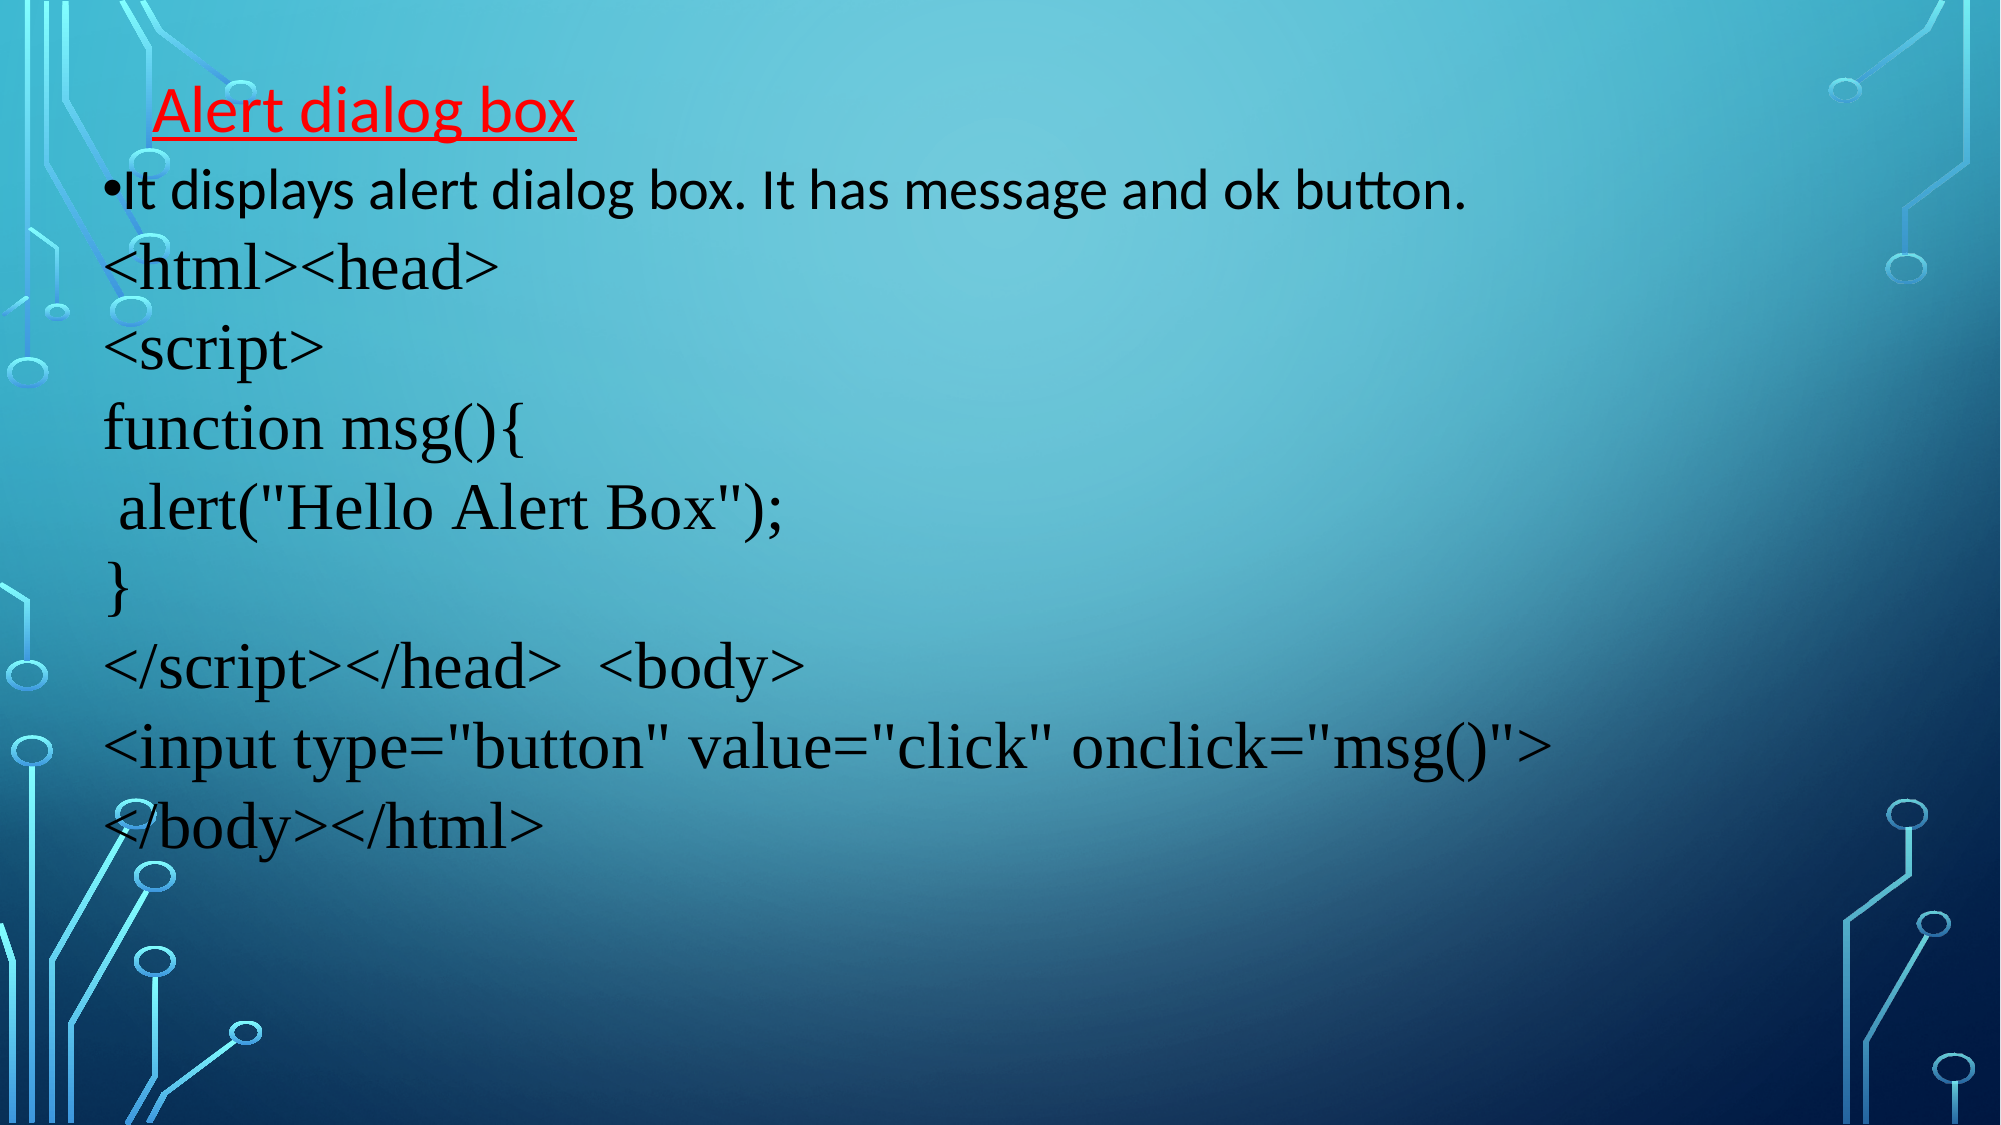

Alert dialog box
It displays alert dialog box. It has message and ok button.
<html><head>
<script>
function msg(){
 alert("Hello Alert Box");
}
</script></head>  <body>
<input type="button" value="click" onclick="msg()">
</body></html>